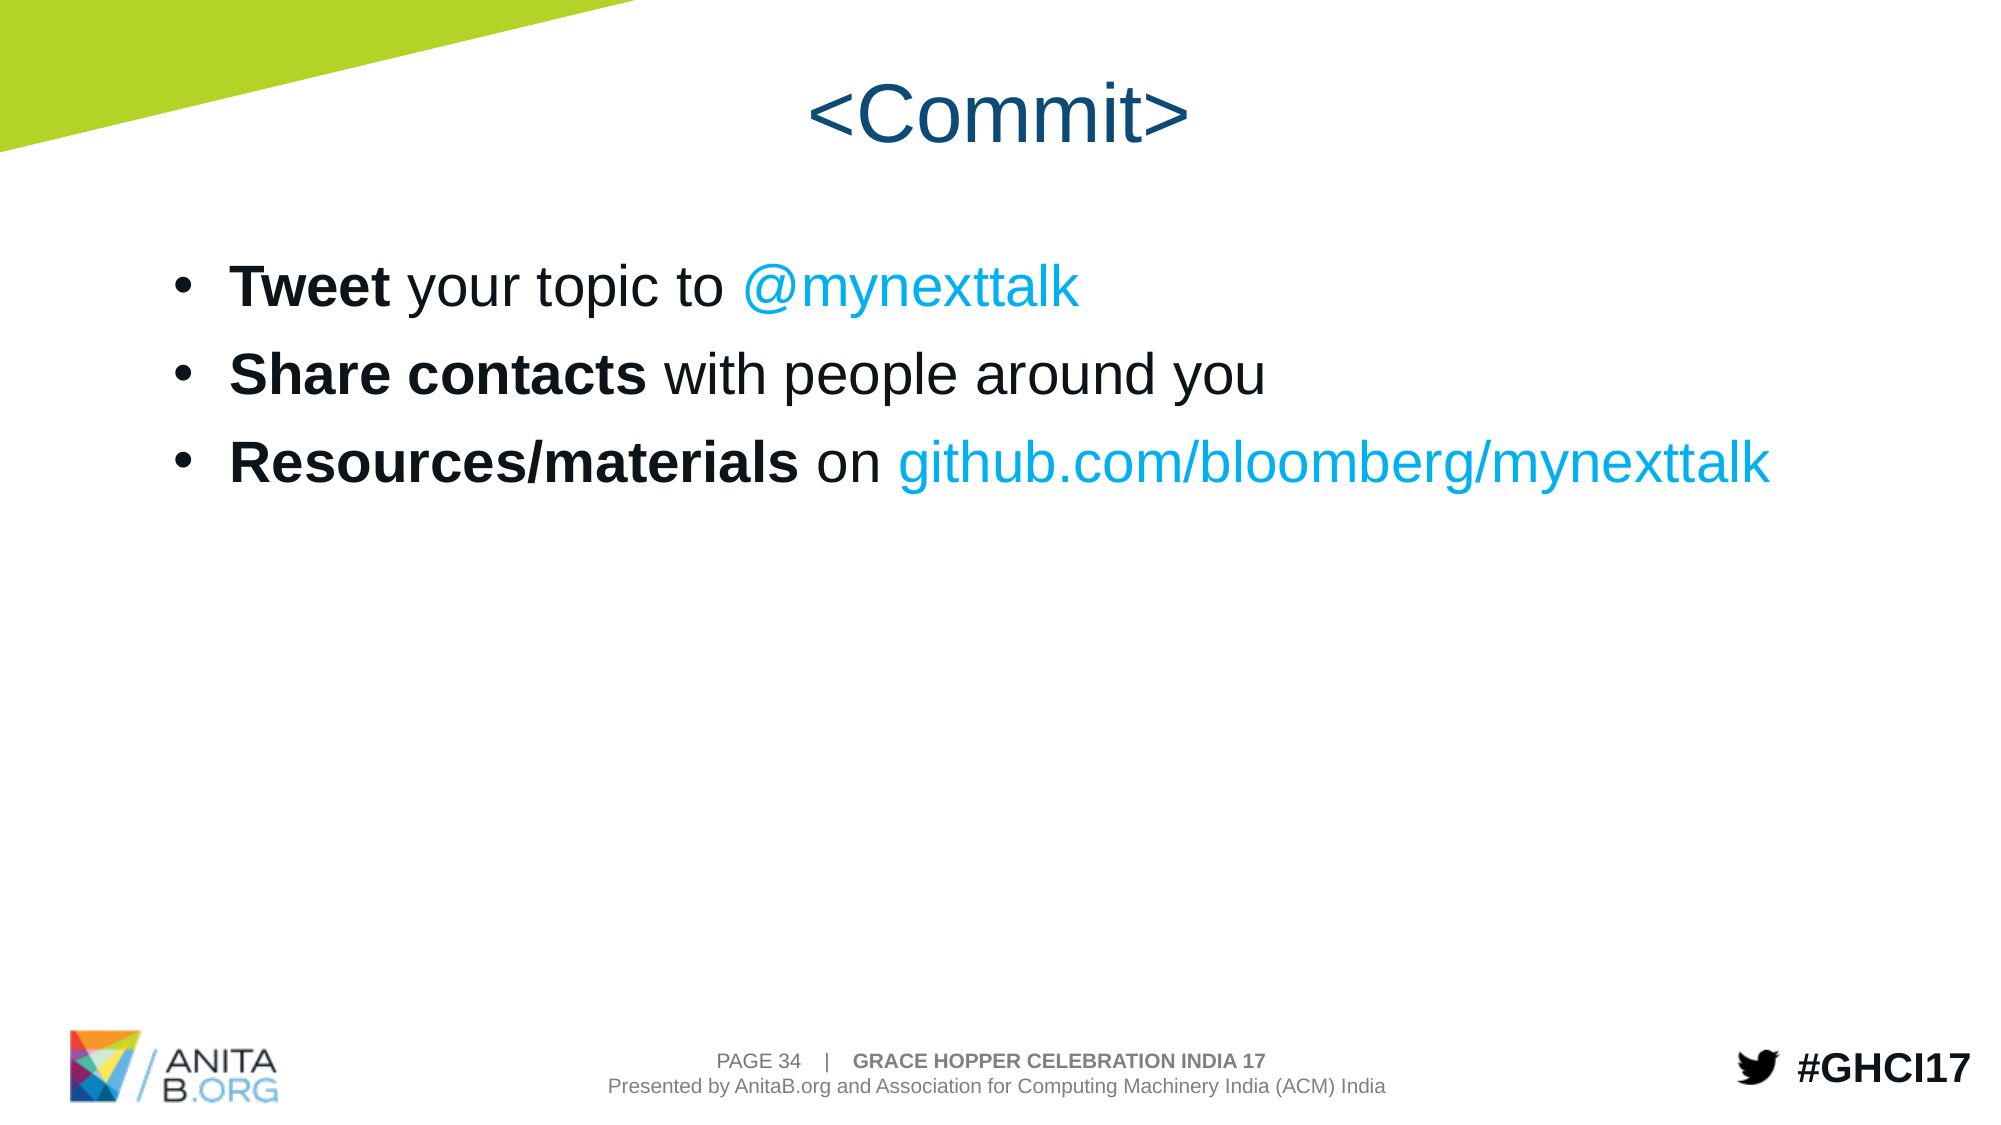

# <Commit>
Tweet your topic to @mynexttalk
Share contacts with people around you
Resources/materials on github.com/bloomberg/mynexttalk